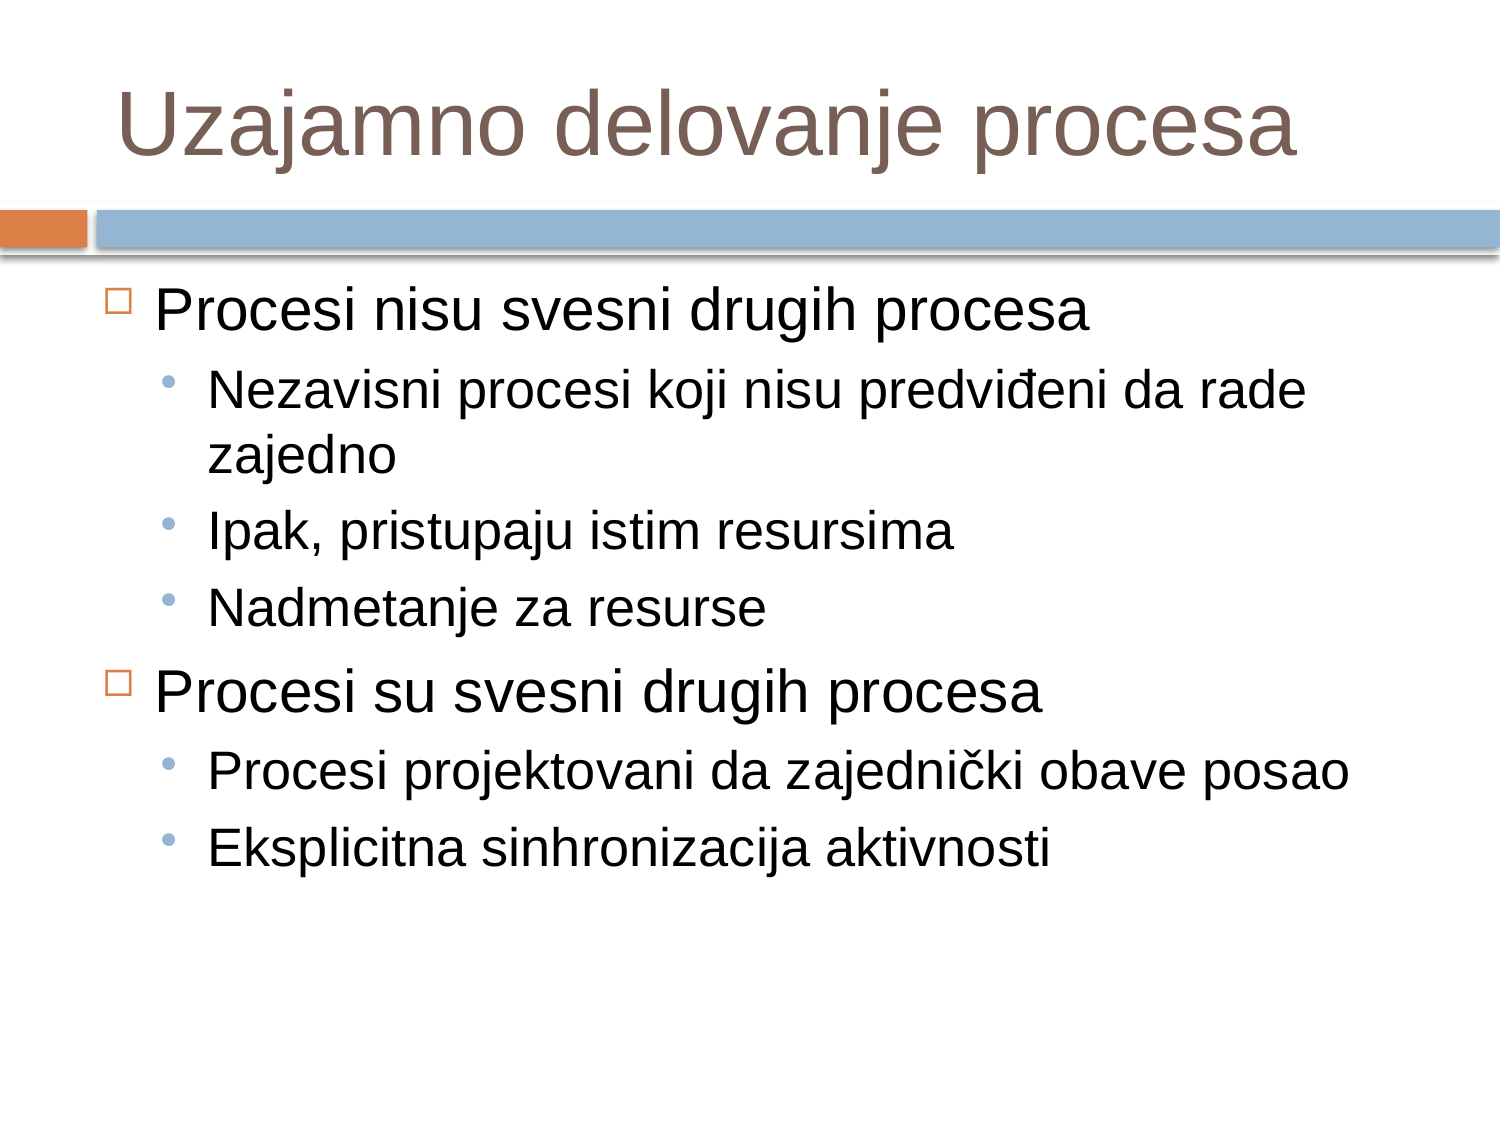

# Uzajamno delovanje procesa
Procesi nisu svesni drugih procesa
Nezavisni procesi koji nisu predviđeni da rade zajedno
Ipak, pristupaju istim resursima
Nadmetanje za resurse
Procesi su svesni drugih procesa
Procesi projektovani da zajednički obave posao
Eksplicitna sinhronizacija aktivnosti